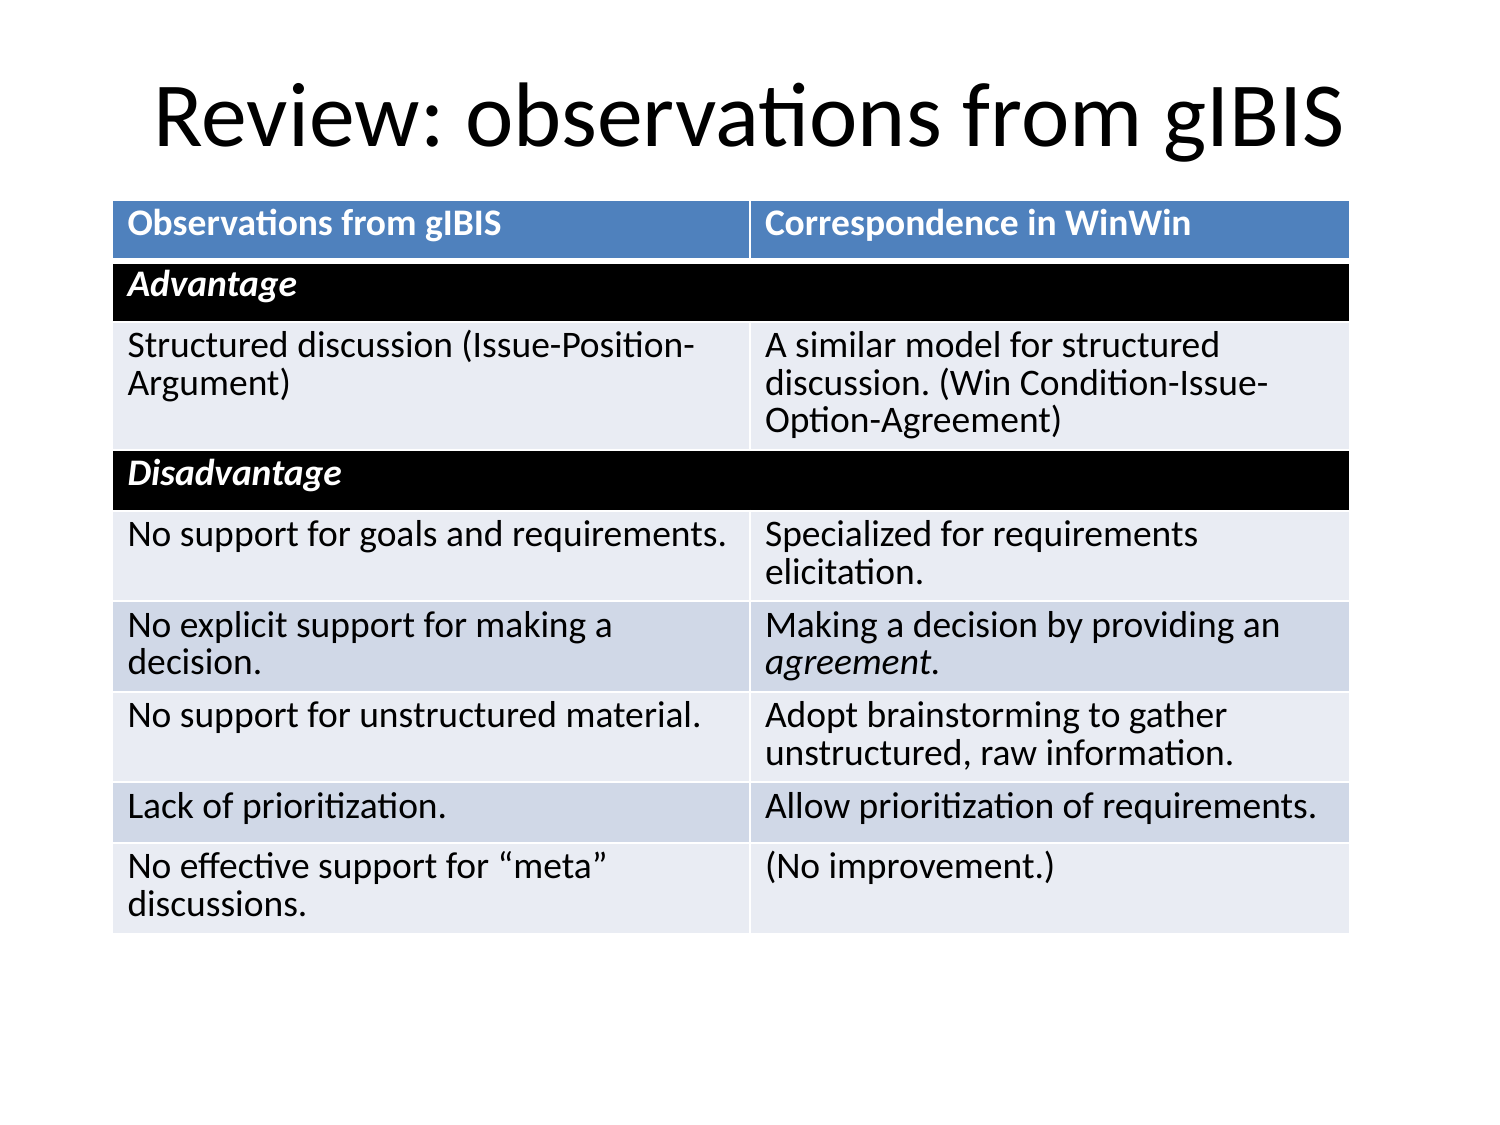

# Review: observations from gIBIS
| Observations from gIBIS | Correspondence in WinWin |
| --- | --- |
| Advantage |  |
| Structured discussion (Issue-Position-Argument) | A similar model for structured discussion. (Win Condition-Issue-Option-Agreement) |
| Disadvantage |  |
| No support for goals and requirements. | Specialized for requirements elicitation. |
| No explicit support for making a decision. | Making a decision by providing an agreement. |
| No support for unstructured material. | Adopt brainstorming to gather unstructured, raw information. |
| Lack of prioritization. | Allow prioritization of requirements. |
| No effective support for “meta” discussions. | (No improvement.) |